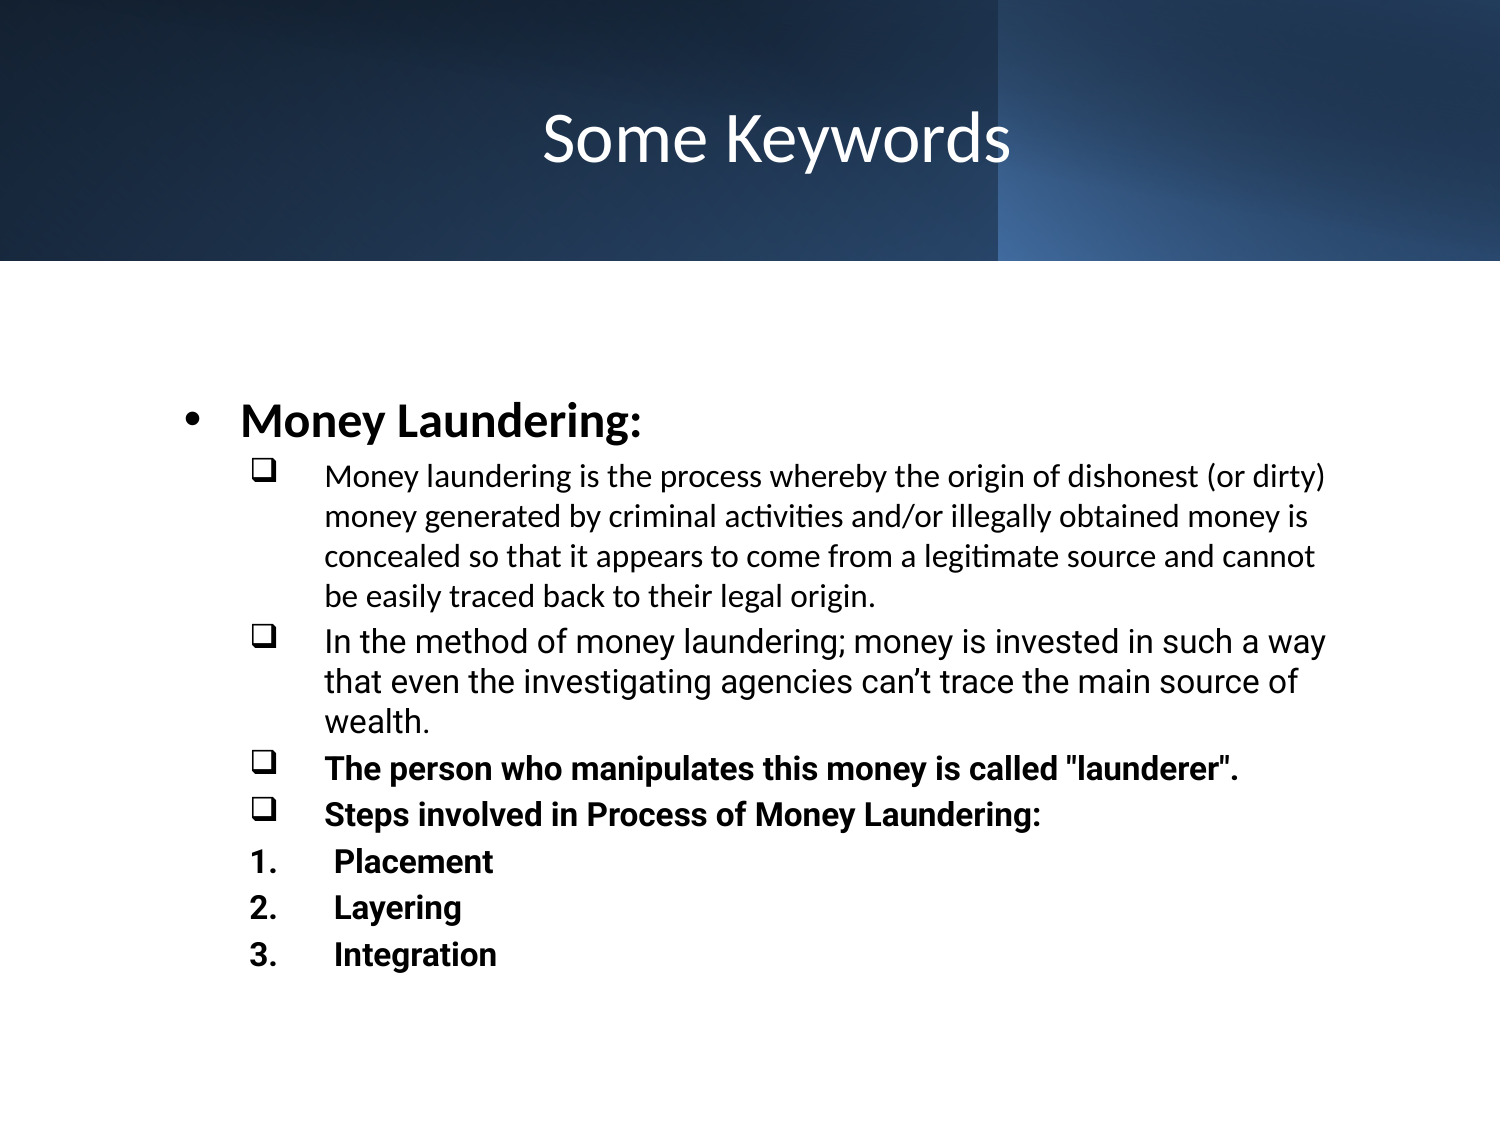

# Some Keywords
Money Laundering:
Money laundering is the process whereby the origin of dishonest (or dirty) money generated by criminal activities and/or illegally obtained money is concealed so that it appears to come from a legitimate source and cannot be easily traced back to their legal origin.
In the method of money laundering; money is invested in such a way that even the investigating agencies can’t trace the main source of wealth.
The person who manipulates this money is called "launderer".
Steps involved in Process of Money Laundering:
Placement
Layering
Integration

20